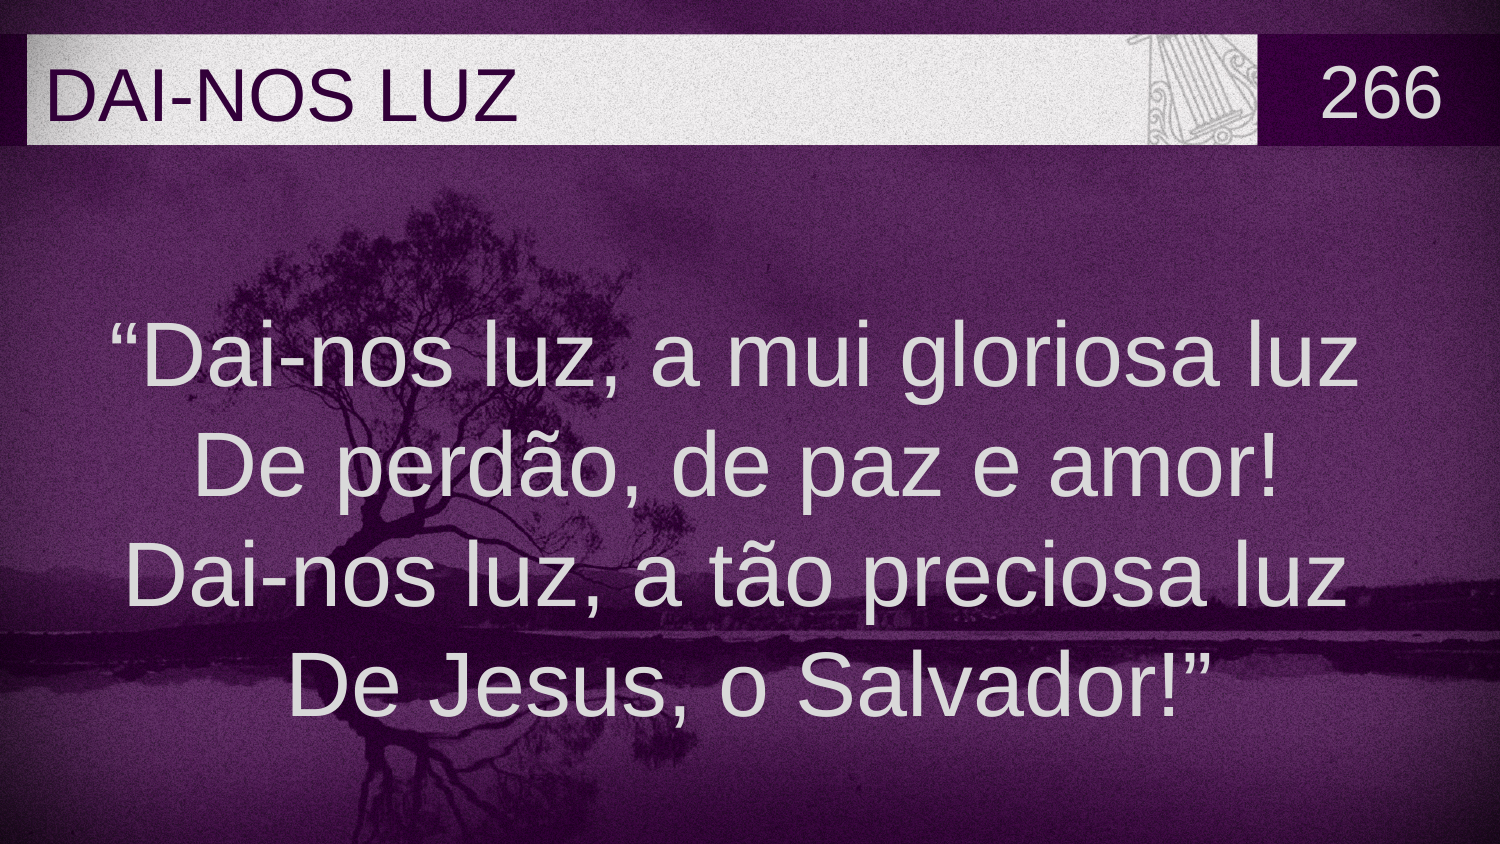

# DAI-NOS LUZ
266
“Dai-nos luz, a mui gloriosa luz
De perdão, de paz e amor!
Dai-nos luz, a tão preciosa luz
De Jesus, o Salvador!”